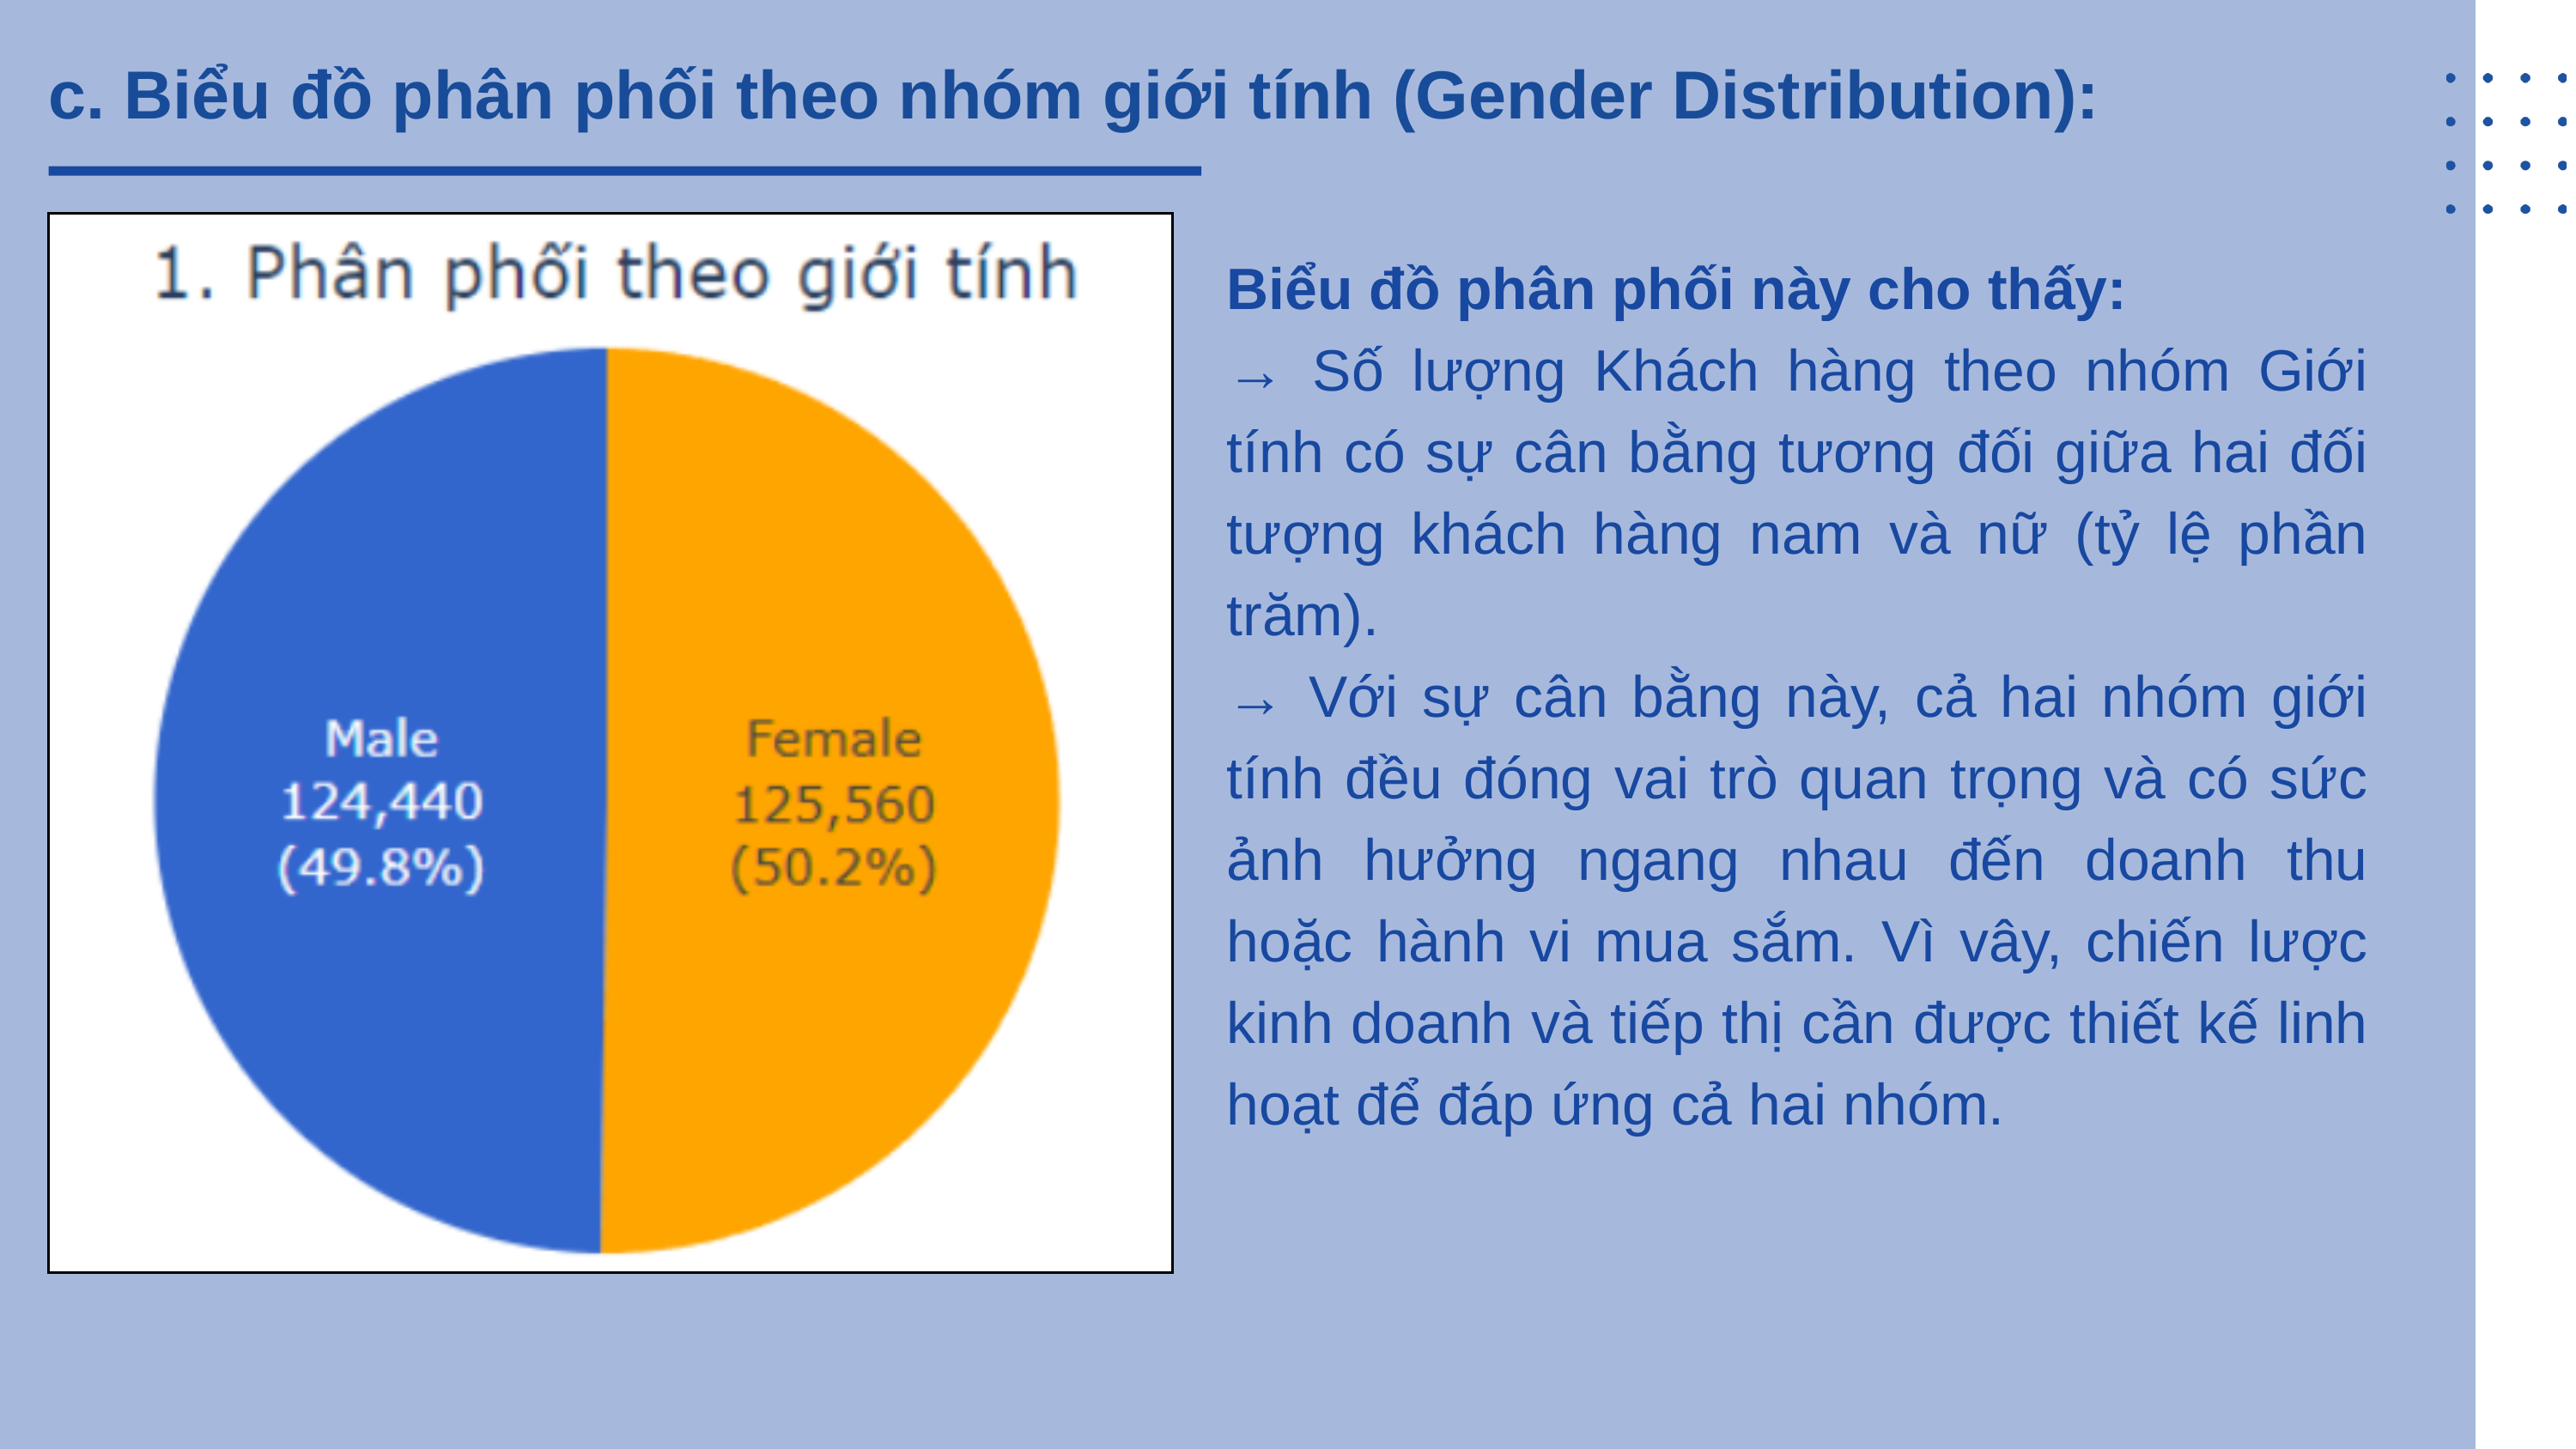

c. Biểu đồ phân phối theo nhóm giới tính (Gender Distribution):

Biểu đồ phân phối này cho thấy:
→ Số lượng Khách hàng theo nhóm Giới tính có sự cân bằng tương đối giữa hai đối tượng khách hàng nam và nữ (tỷ lệ phần trăm).
→ Với sự cân bằng này, cả hai nhóm giới tính đều đóng vai trò quan trọng và có sức ảnh hưởng ngang nhau đến doanh thu hoặc hành vi mua sắm. Vì vây, chiến lược kinh doanh và tiếp thị cần được thiết kế linh hoạt để đáp ứng cả hai nhóm.